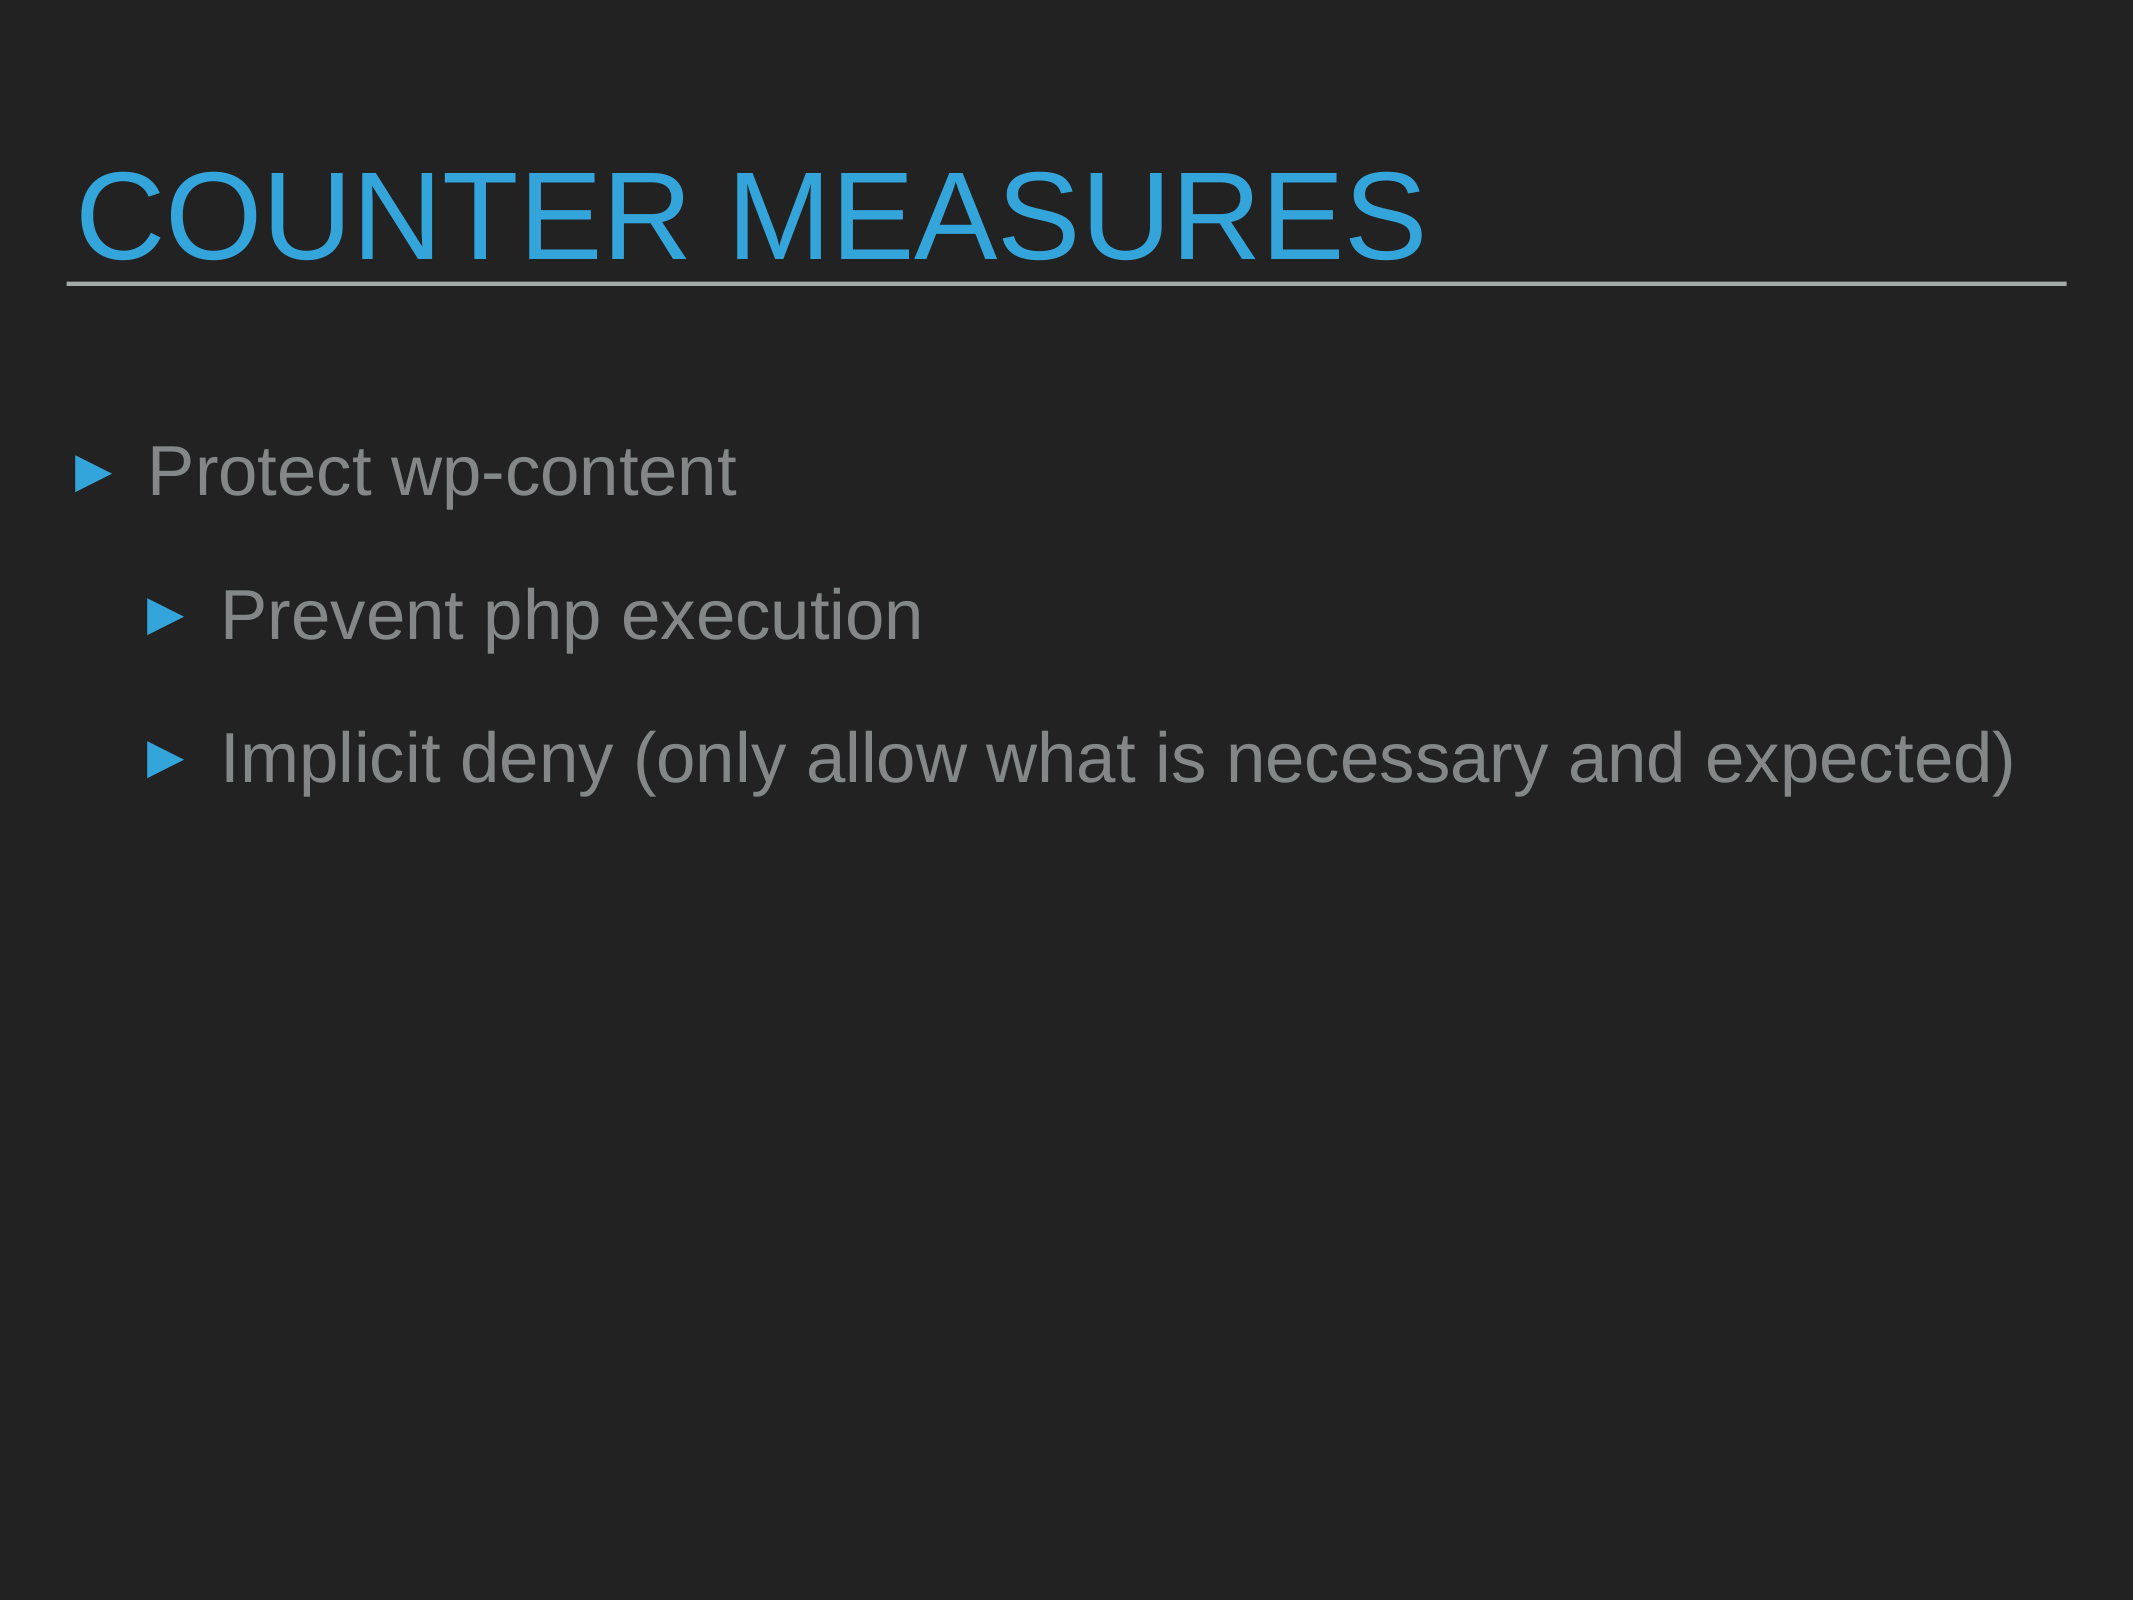

# Counter measures
Protect wp-content
Prevent php execution
Implicit deny (only allow what is necessary and expected)